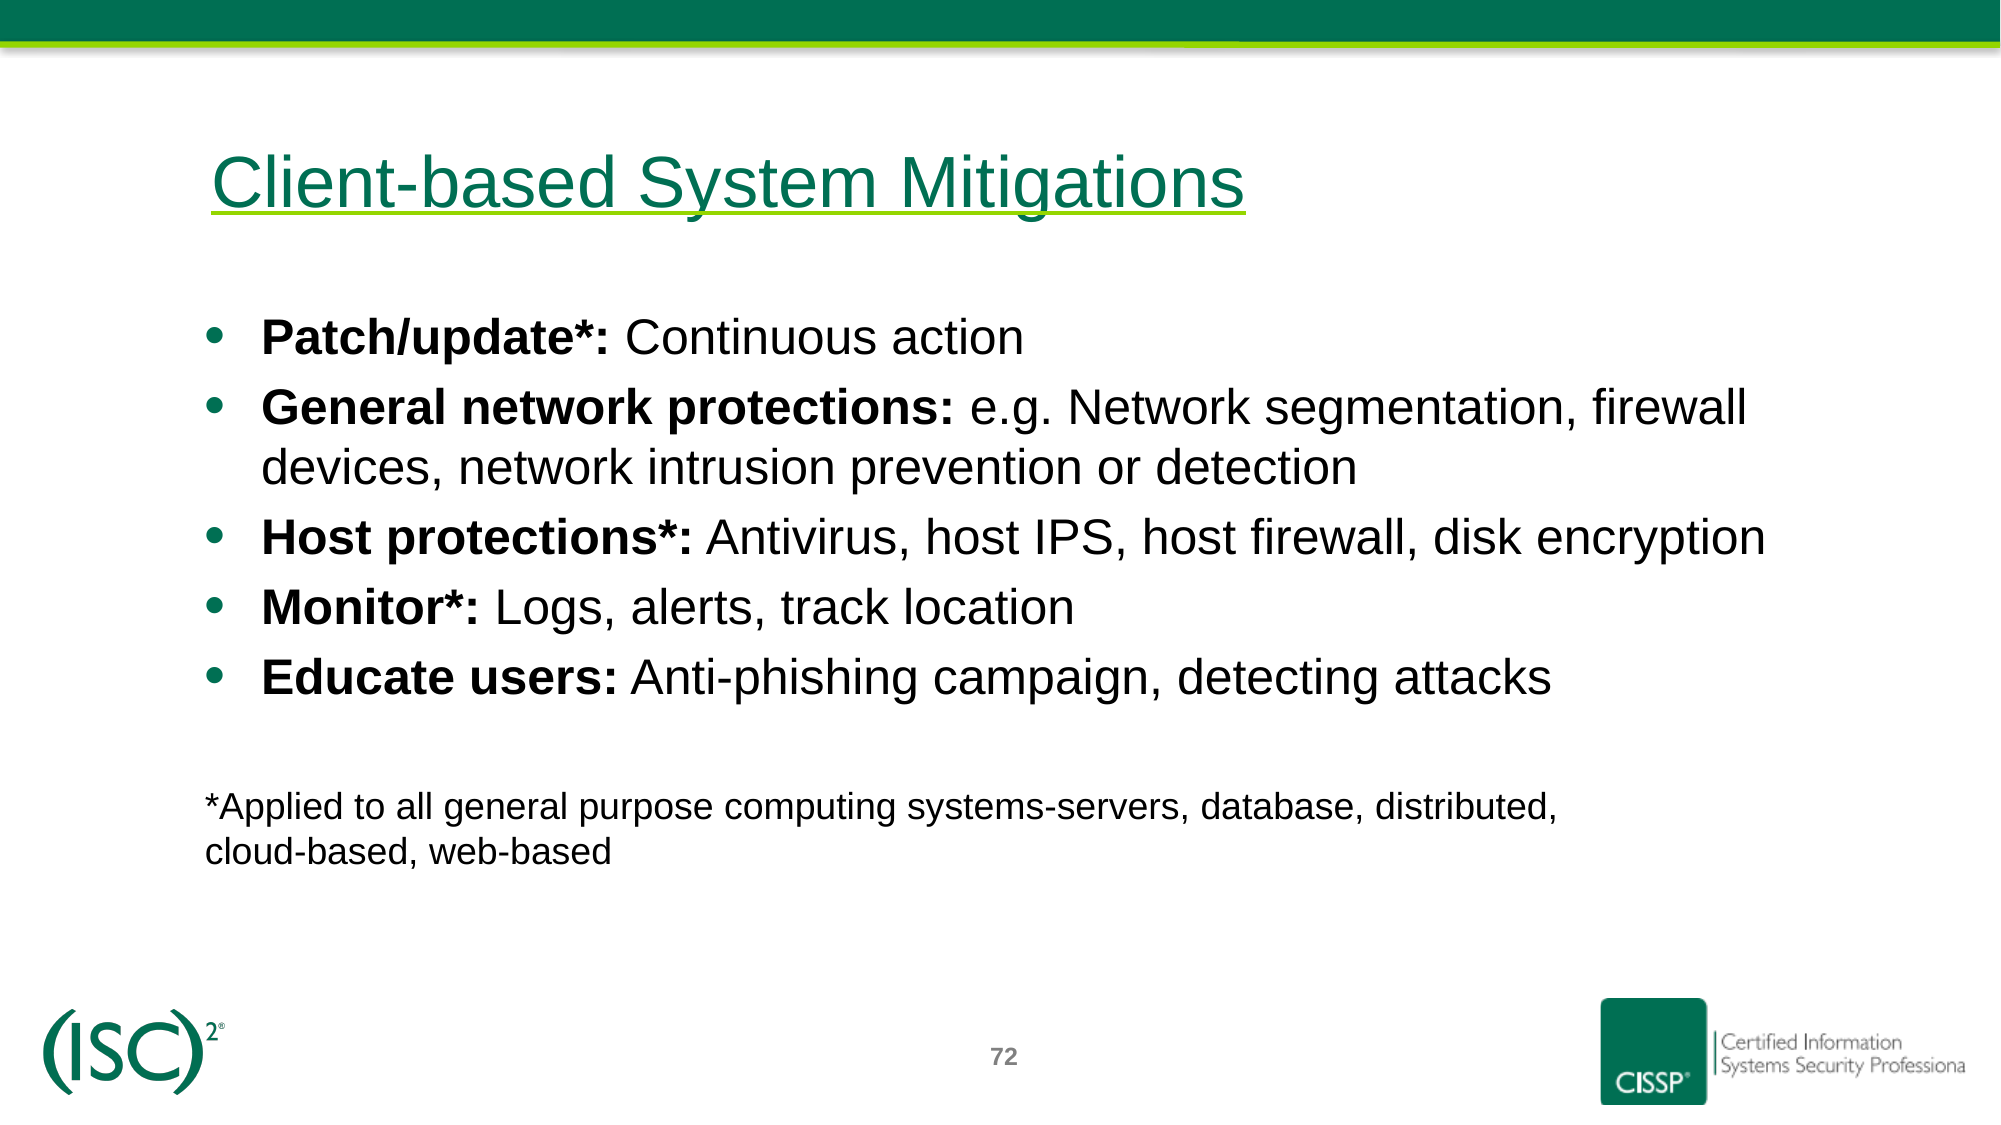

# Client-based System Mitigations
Patch/update*: Continuous action
General network protections: e.g. Network segmentation, firewall devices, network intrusion prevention or detection
Host protections*: Antivirus, host IPS, host firewall, disk encryption
Monitor*: Logs, alerts, track location
Educate users: Anti-phishing campaign, detecting attacks

*Applied to all general purpose computing systems-servers, database, distributed,
cloud-based, web-based